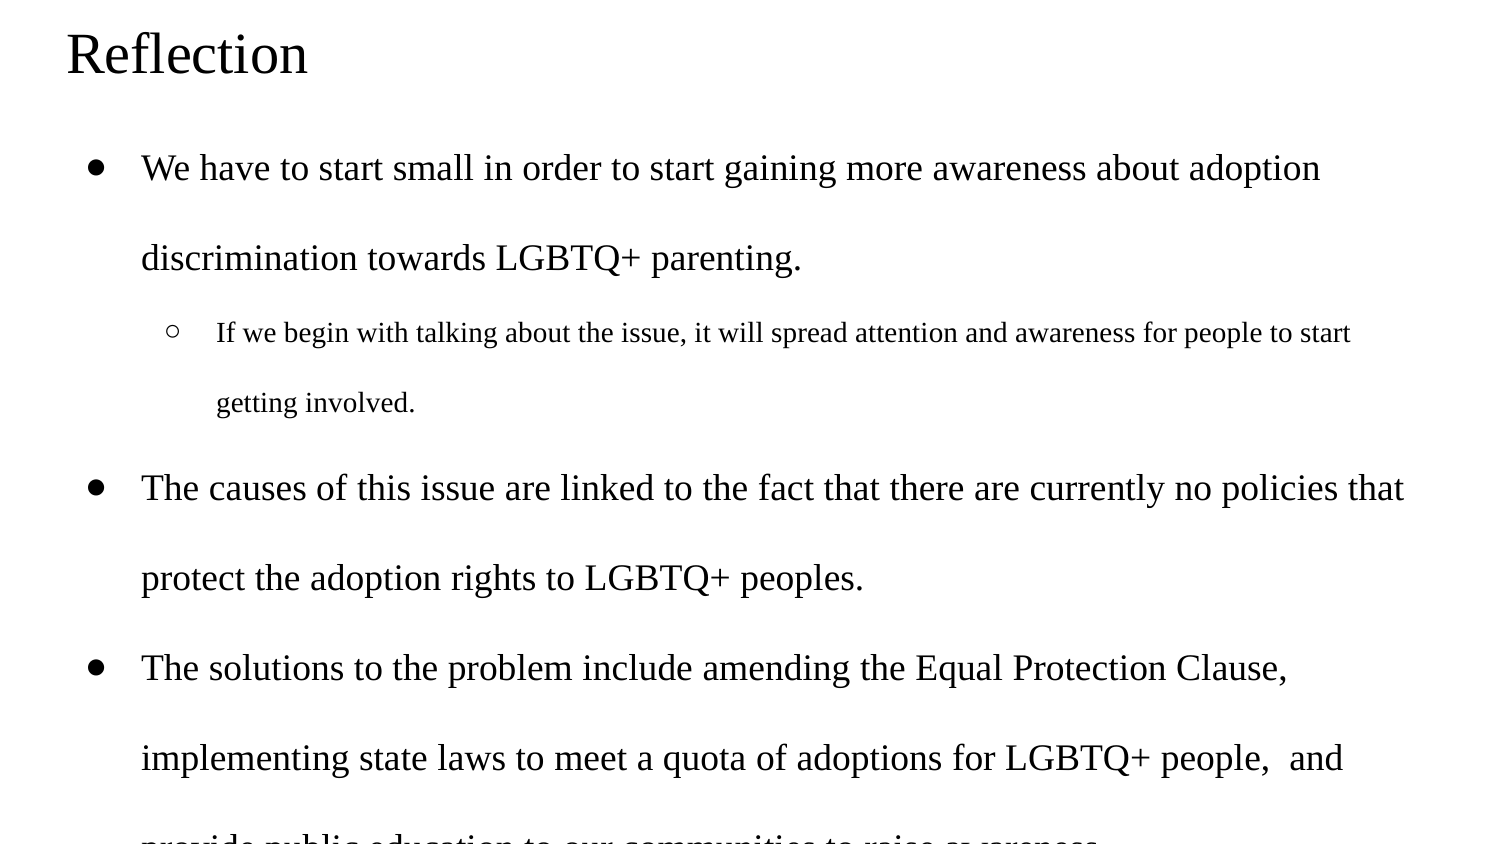

# Reflection
We have to start small in order to start gaining more awareness about adoption discrimination towards LGBTQ+ parenting.
If we begin with talking about the issue, it will spread attention and awareness for people to start getting involved.
The causes of this issue are linked to the fact that there are currently no policies that protect the adoption rights to LGBTQ+ peoples.
The solutions to the problem include amending the Equal Protection Clause, implementing state laws to meet a quota of adoptions for LGBTQ+ people,  and provide public education to our communities to raise awareness.